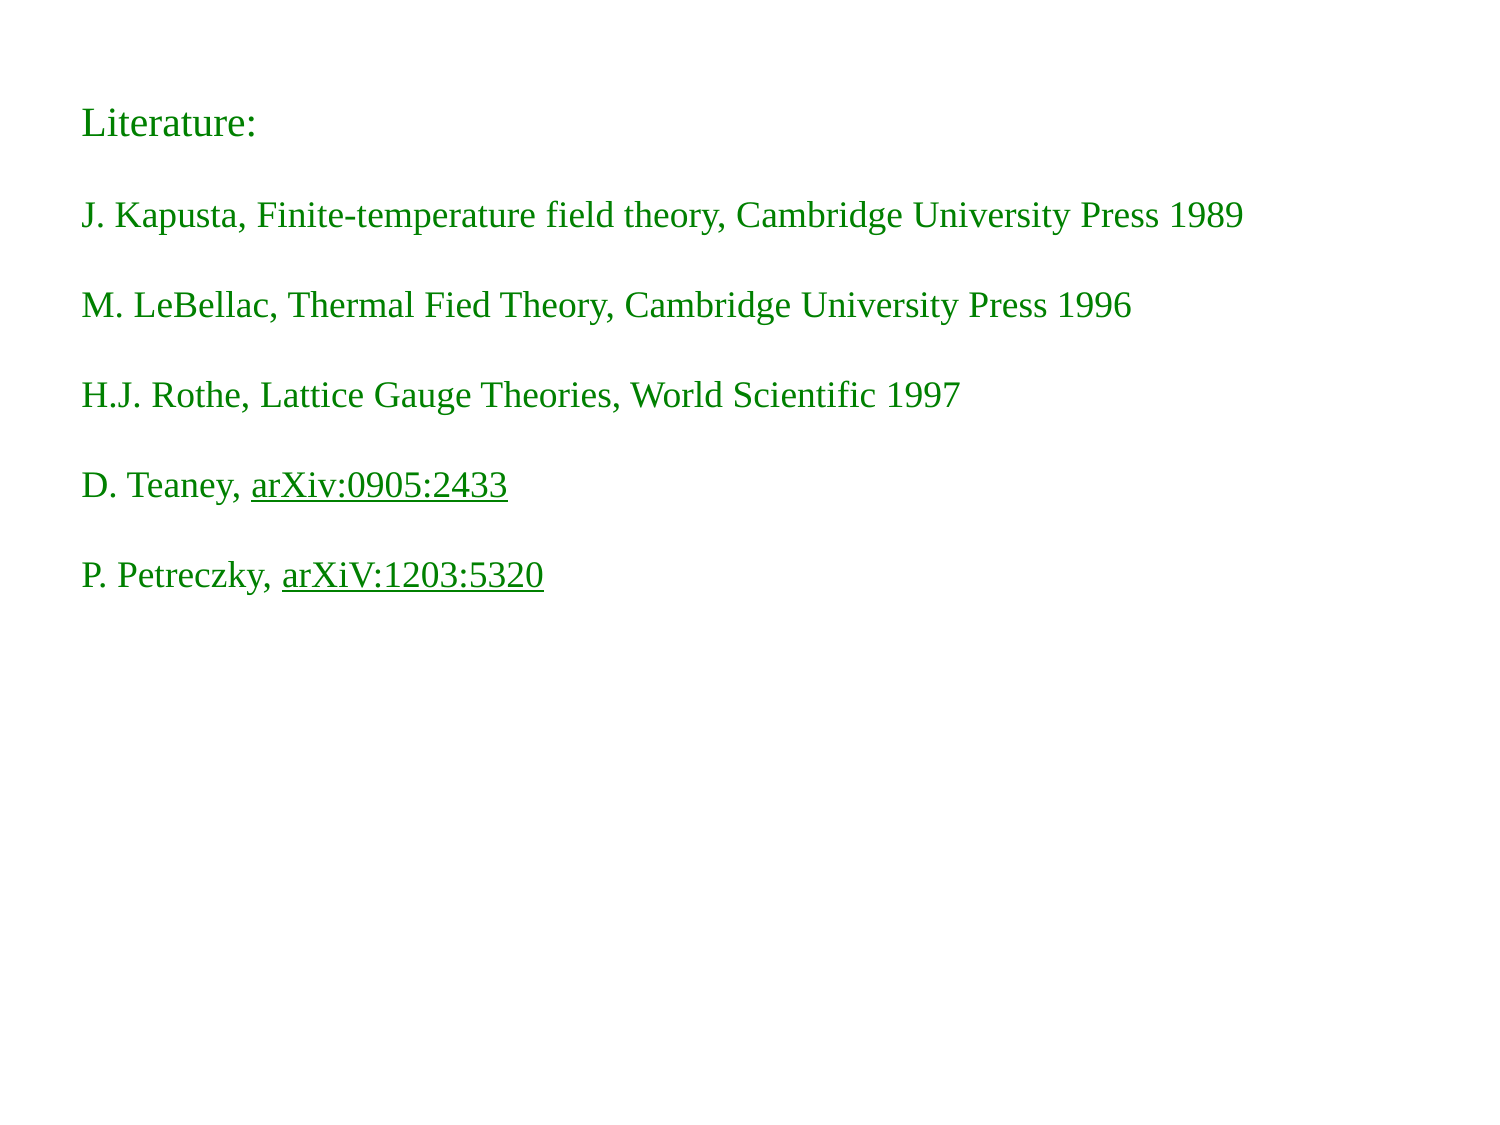

Literature:

J. Kapusta, Finite-temperature field theory, Cambridge University Press 1989

M. LeBellac, Thermal Fied Theory, Cambridge University Press 1996

H.J. Rothe, Lattice Gauge Theories, World Scientific 1997

D. Teaney, arXiv:0905:2433

P. Petreczky, arXiV:1203:5320